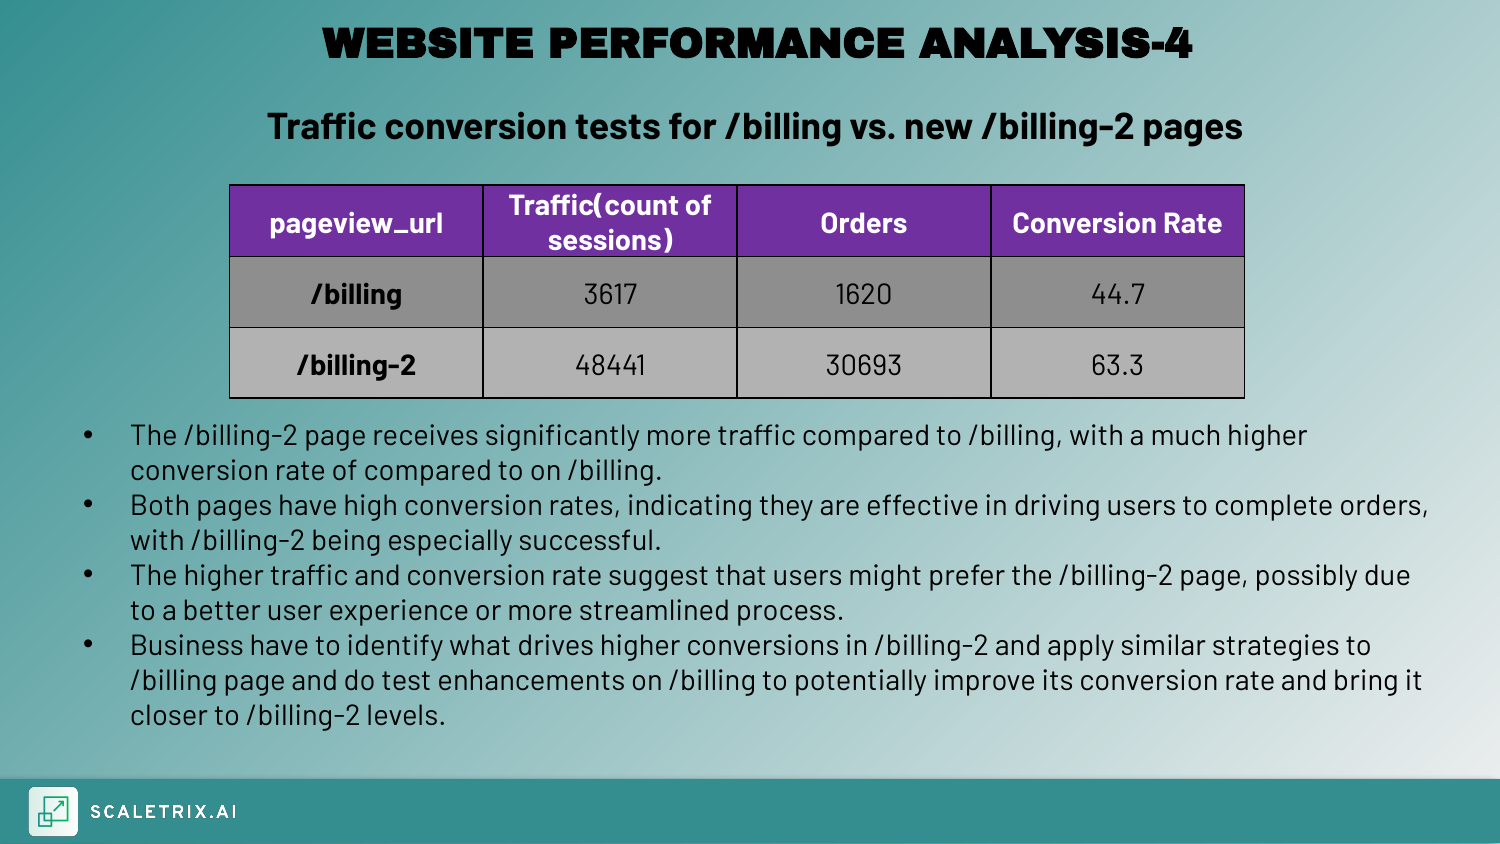

WEBSITE PERFORMANCE ANALYSIS-4
Traffic conversion tests for /billing vs. new /billing-2 pages
| pageview\_url | Traffic(count of sessions) | Orders | Conversion Rate |
| --- | --- | --- | --- |
| /billing | 3617 | 1620 | 44.7 |
| /billing-2 | 48441 | 30693 | 63.3 |
The /billing-2 page receives significantly more traffic compared to /billing, with a much higher conversion rate of compared to on /billing.
Both pages have high conversion rates, indicating they are effective in driving users to complete orders, with /billing-2 being especially successful.
The higher traffic and conversion rate suggest that users might prefer the /billing-2 page, possibly due to a better user experience or more streamlined process.
Business have to identify what drives higher conversions in /billing-2 and apply similar strategies to /billing page and do test enhancements on /billing to potentially improve its conversion rate and bring it closer to /billing-2 levels.